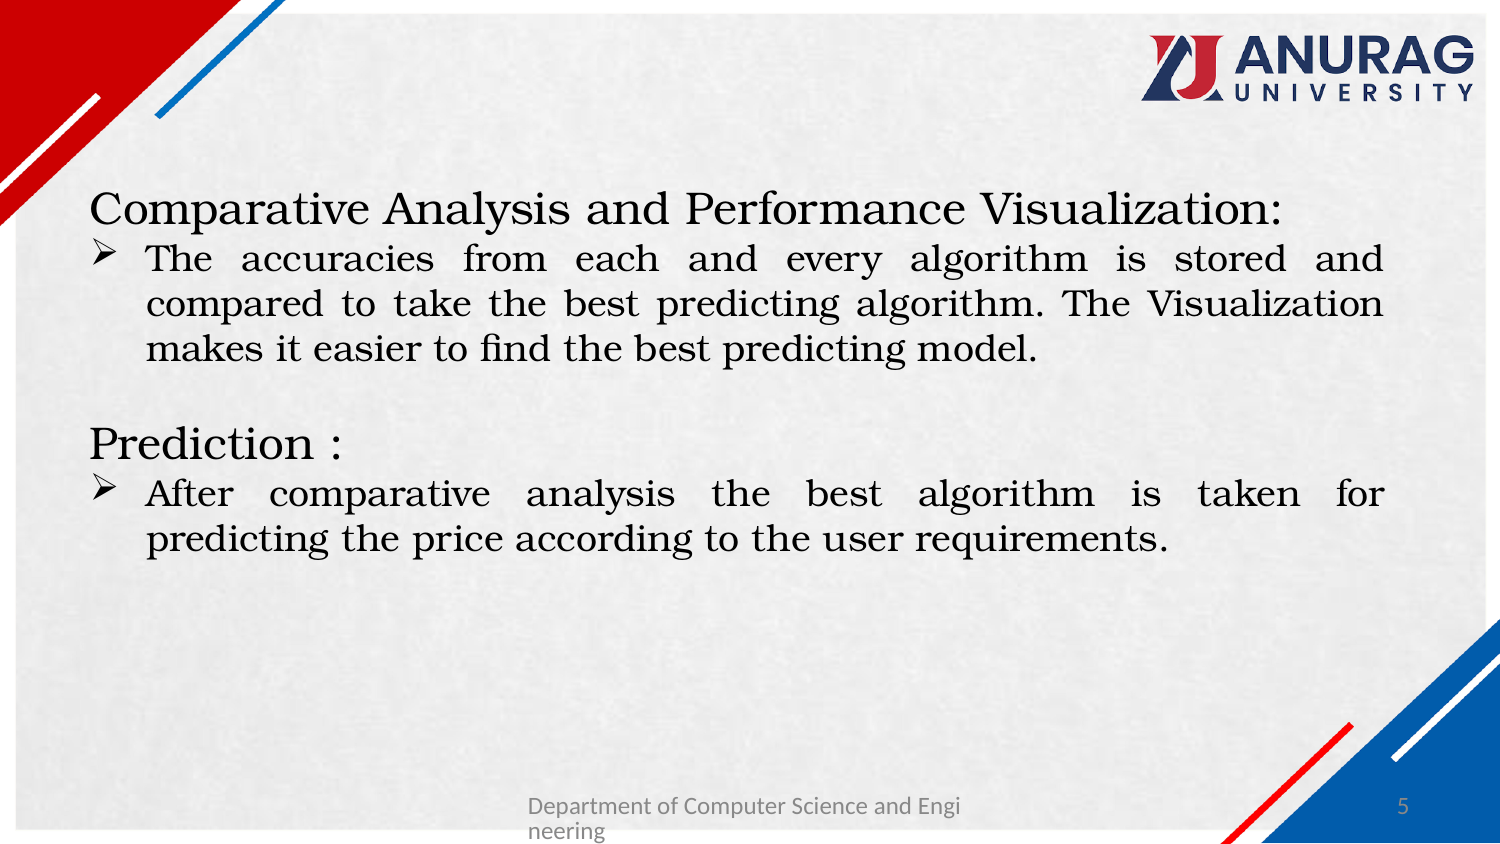

Comparative Analysis and Performance Visualization:
The accuracies from each and every algorithm is stored and compared to take the best predicting algorithm. The Visualization makes it easier to find the best predicting model.

Prediction :
After comparative analysis the best algorithm is taken for predicting the price according to the user requirements.

Department of Computer Science and Engineering
5